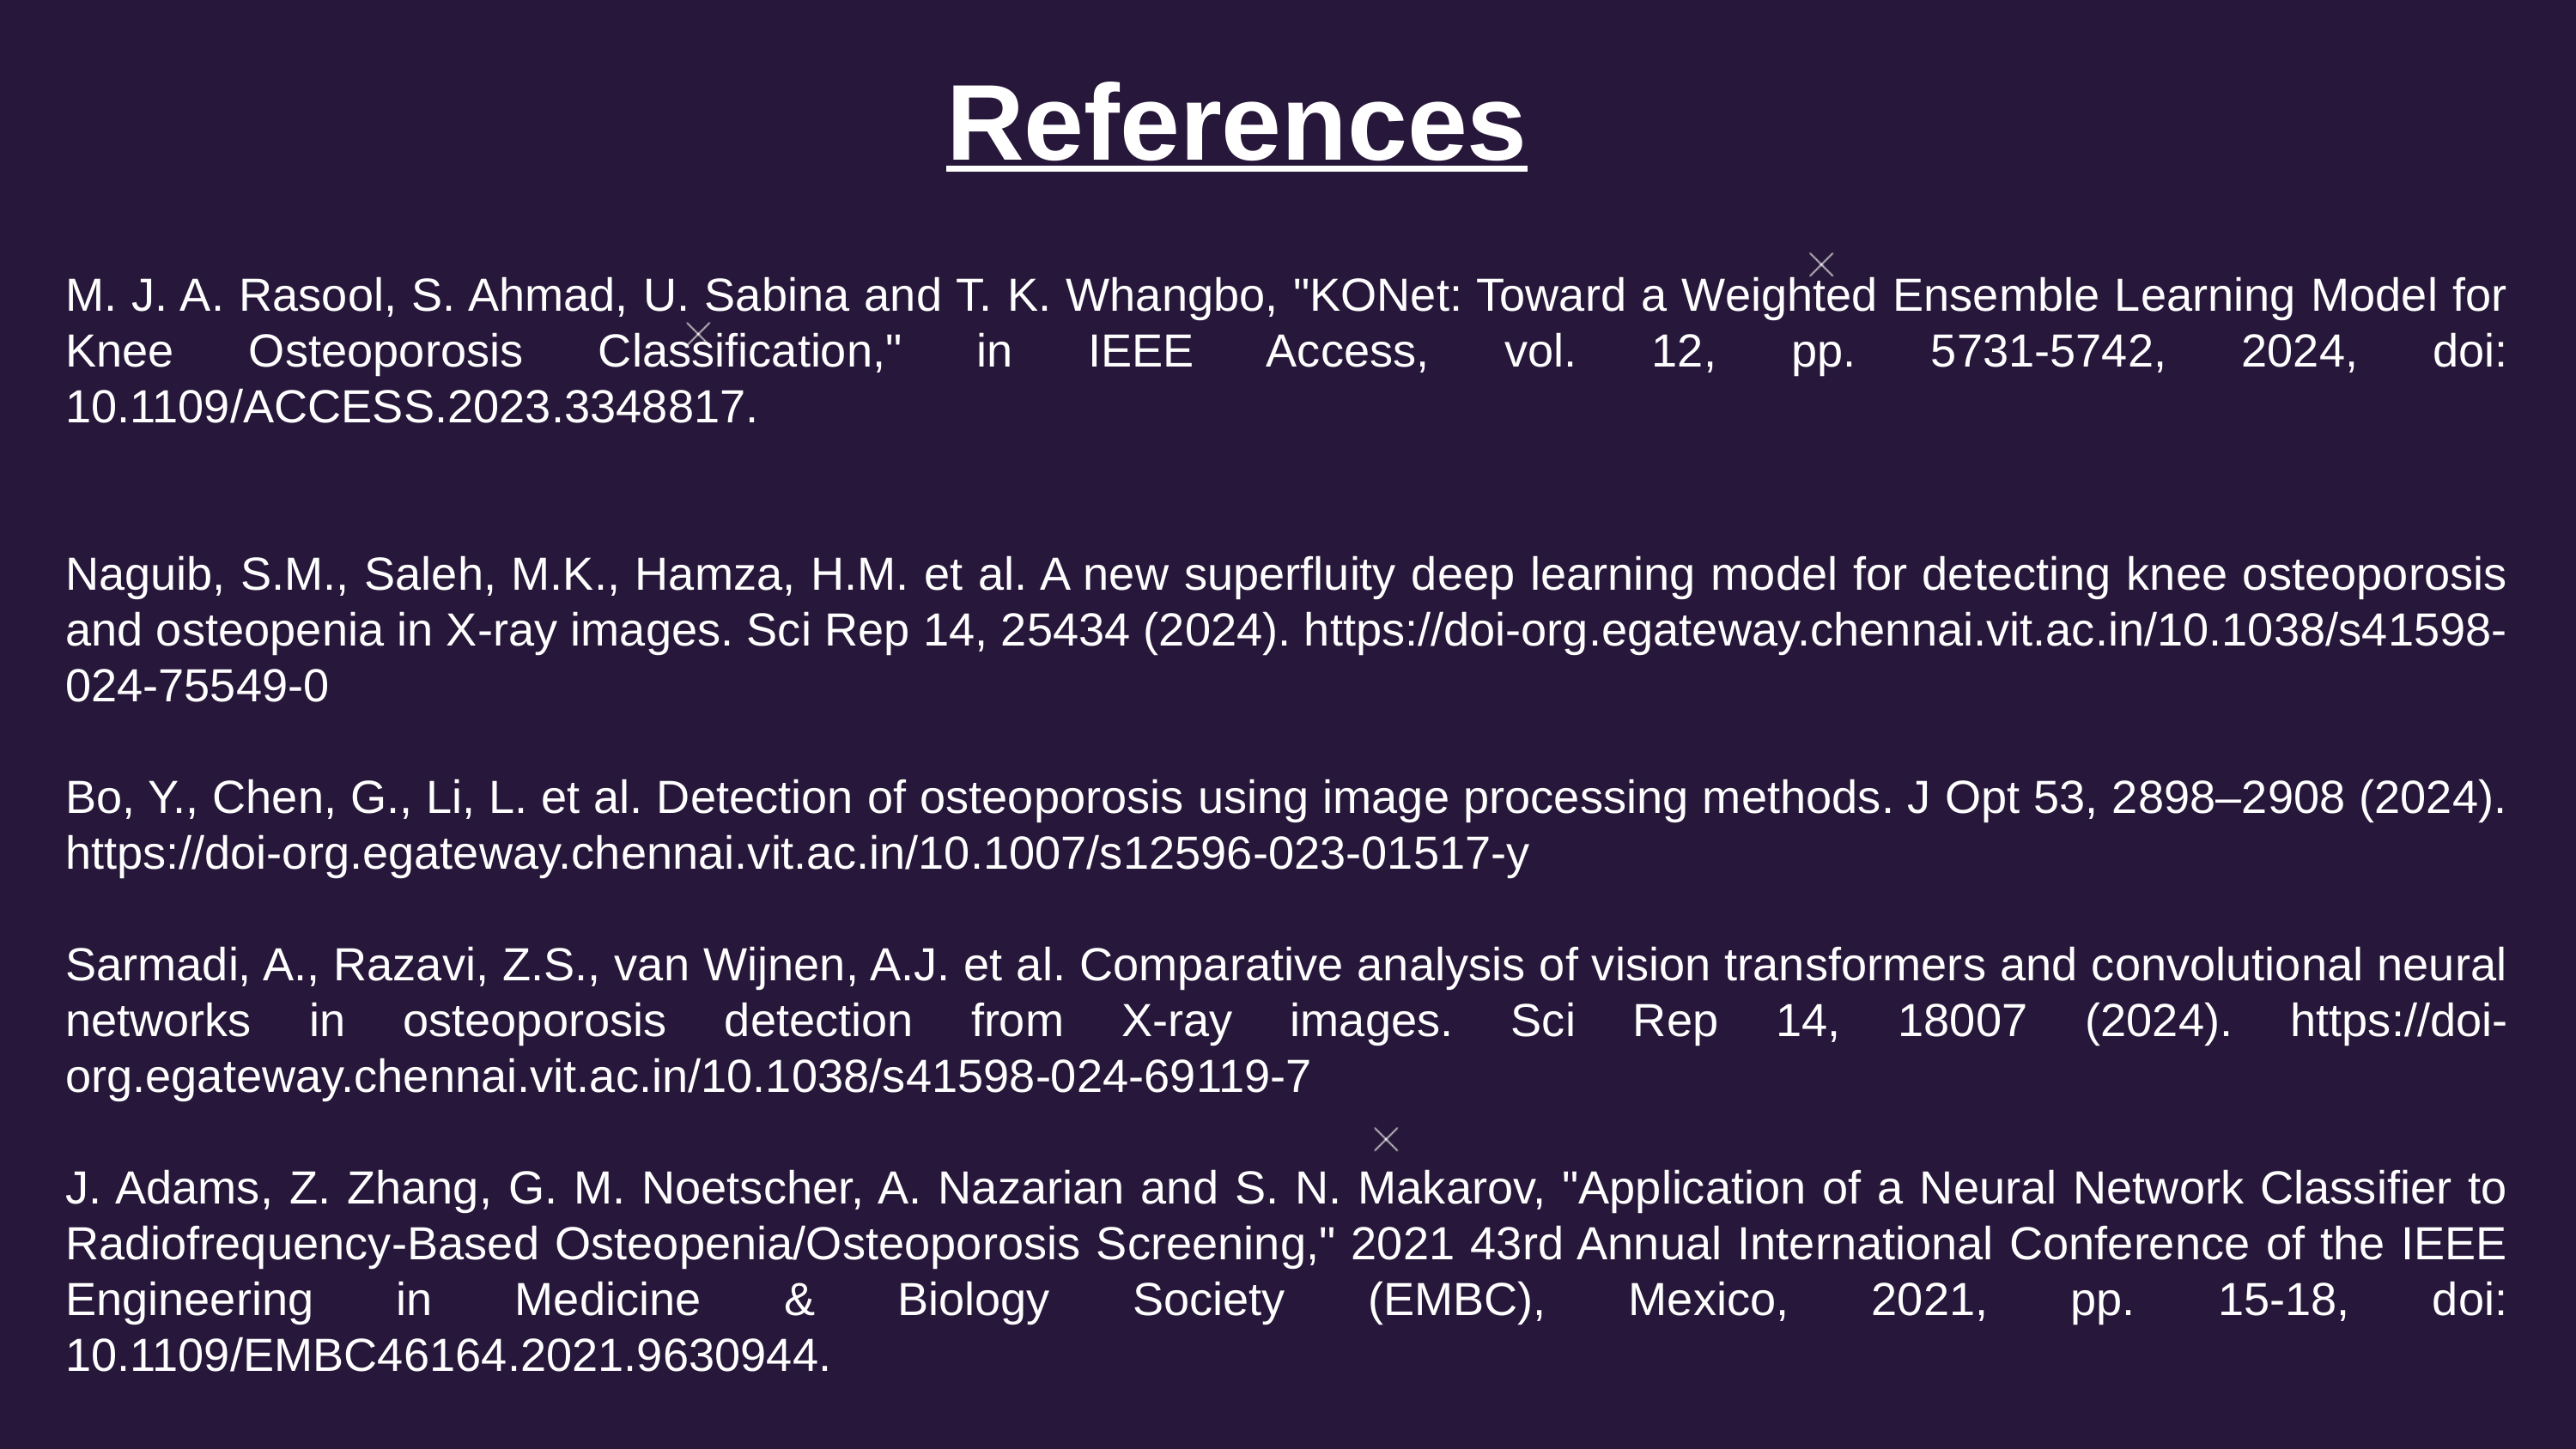

References

M. J. A. Rasool, S. Ahmad, U. Sabina and T. K. Whangbo, "KONet: Toward a Weighted Ensemble Learning Model for Knee Osteoporosis Classification," in IEEE Access, vol. 12, pp. 5731-5742, 2024, doi: 10.1109/ACCESS.2023.3348817.

Naguib, S.M., Saleh, M.K., Hamza, H.M. et al. A new superfluity deep learning model for detecting knee osteoporosis and osteopenia in X-ray images. Sci Rep 14, 25434 (2024). https://doi-org.egateway.chennai.vit.ac.in/10.1038/s41598-024-75549-0

Bo, Y., Chen, G., Li, L. et al. Detection of osteoporosis using image processing methods. J Opt 53, 2898–2908 (2024). https://doi-org.egateway.chennai.vit.ac.in/10.1007/s12596-023-01517-y

Sarmadi, A., Razavi, Z.S., van Wijnen, A.J. et al. Comparative analysis of vision transformers and convolutional neural networks in osteoporosis detection from X-ray images. Sci Rep 14, 18007 (2024). https://doi-org.egateway.chennai.vit.ac.in/10.1038/s41598-024-69119-7

J. Adams, Z. Zhang, G. M. Noetscher, A. Nazarian and S. N. Makarov, "Application of a Neural Network Classifier to Radiofrequency-Based Osteopenia/Osteoporosis Screening," 2021 43rd Annual International Conference of the IEEE Engineering in Medicine & Biology Society (EMBC), Mexico, 2021, pp. 15-18, doi: 10.1109/EMBC46164.2021.9630944.